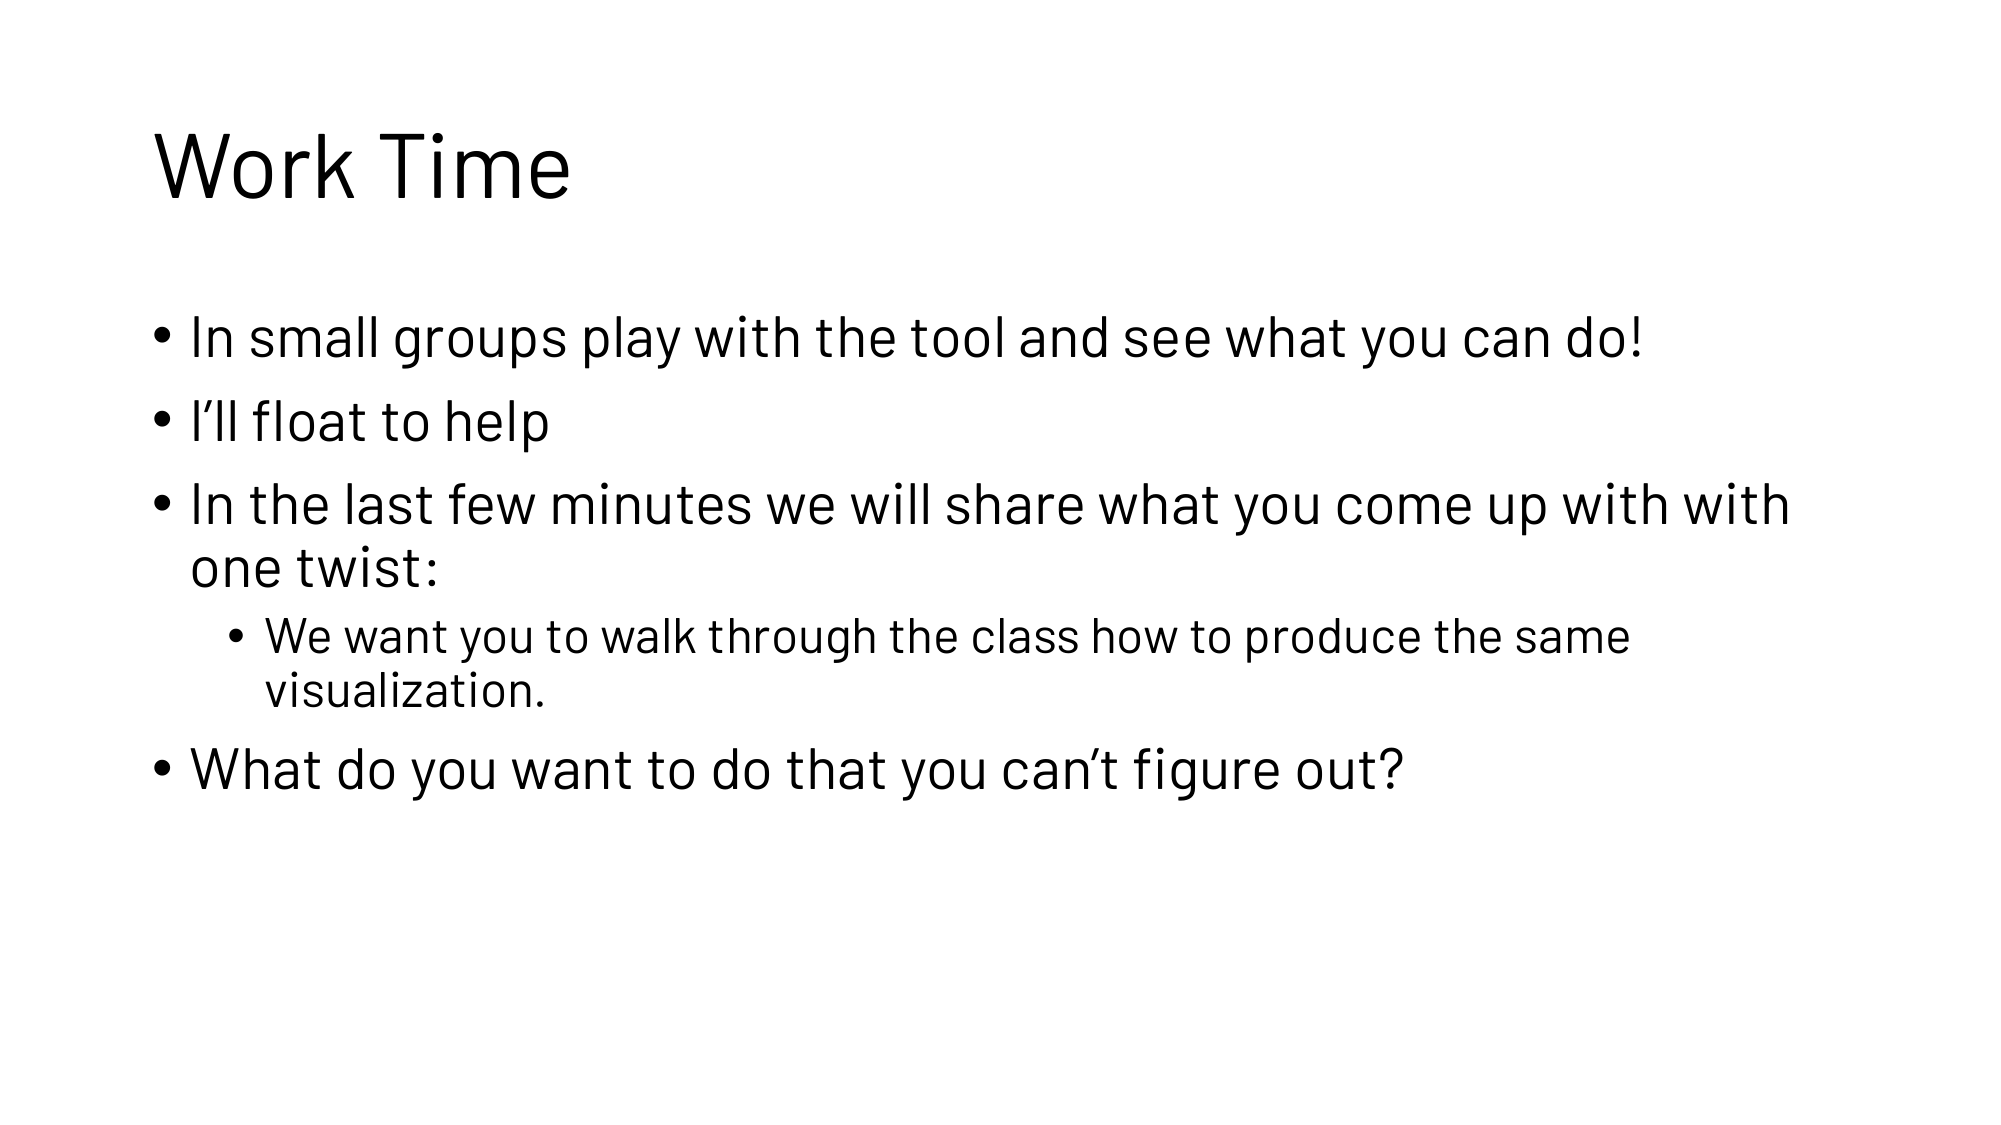

# Work Time
In small groups play with the tool and see what you can do!
I’ll float to help
In the last few minutes we will share what you come up with with one twist:
We want you to walk through the class how to produce the same visualization.
What do you want to do that you can’t figure out?